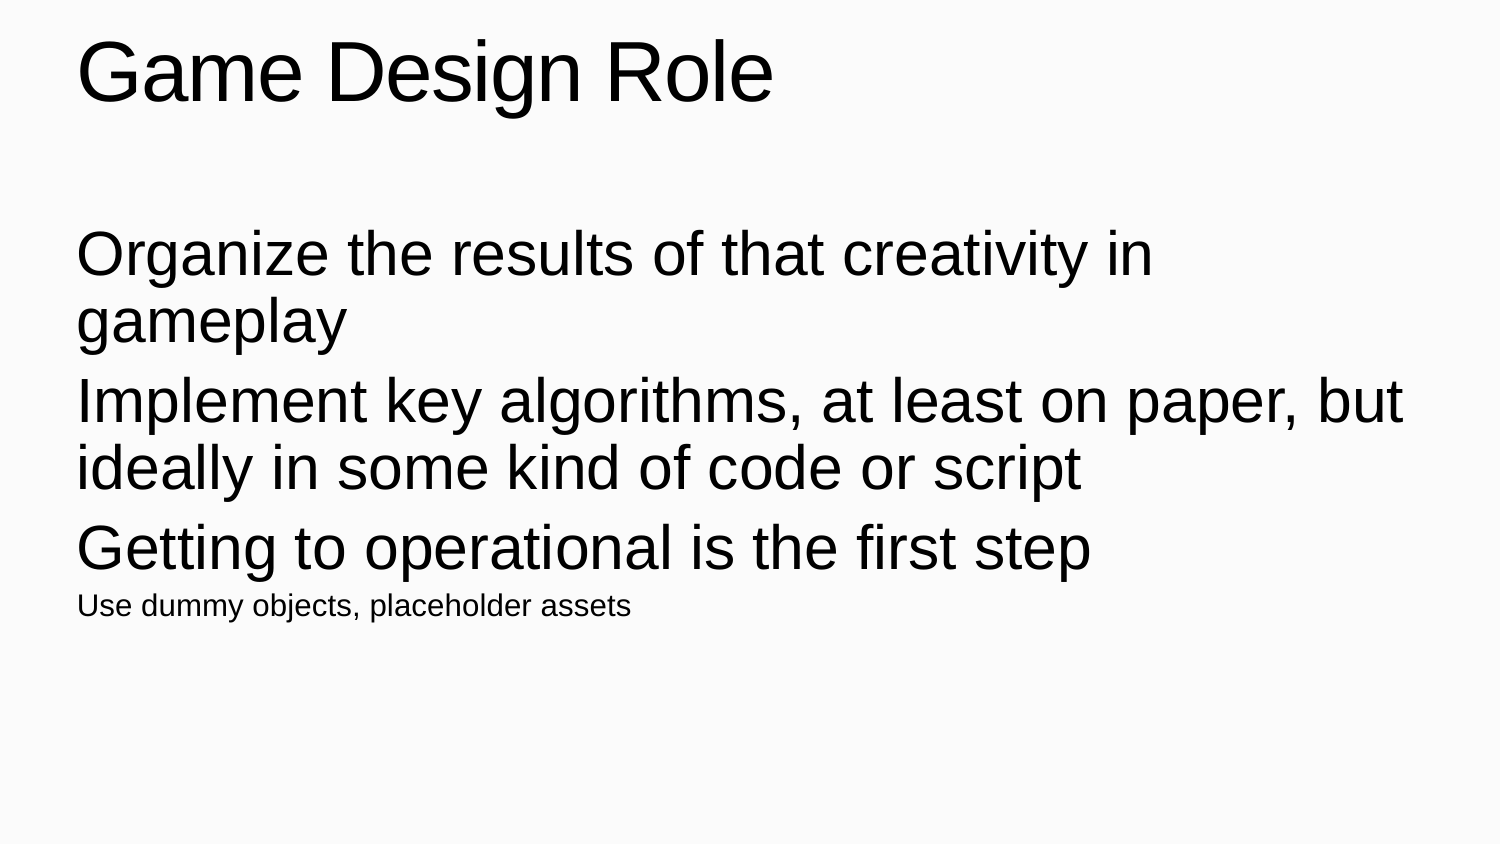

# Game Design Role
Organize the results of that creativity in gameplay
Implement key algorithms, at least on paper, but ideally in some kind of code or script
Getting to operational is the first step
Use dummy objects, placeholder assets